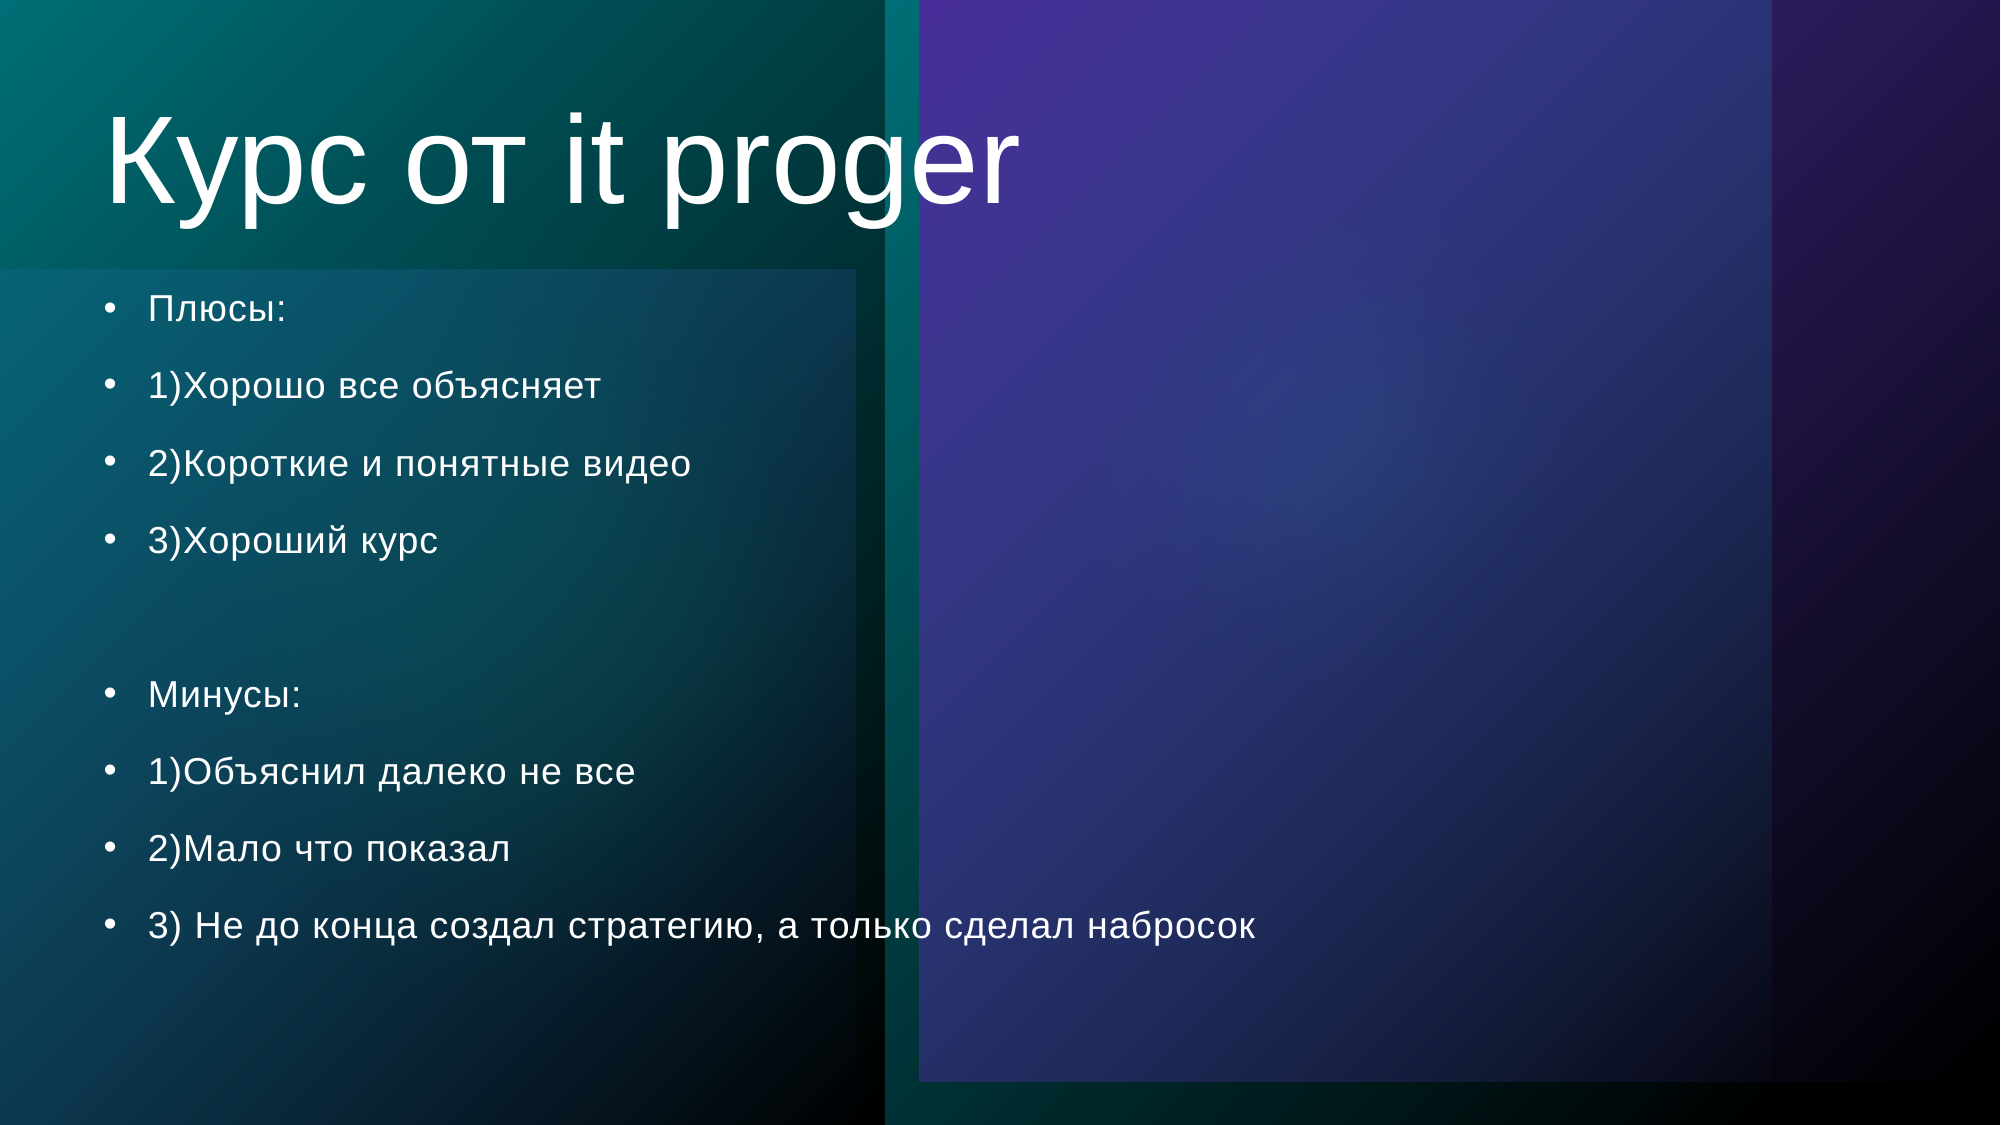

# Курс от it proger
Плюсы:
1)Хорошо все объясняет
2)Короткие и понятные видео
3)Хороший курс

Минусы:
1)Объяснил далеко не все
2)Мало что показал
3) Не до конца создал стратегию, а только сделал набросок